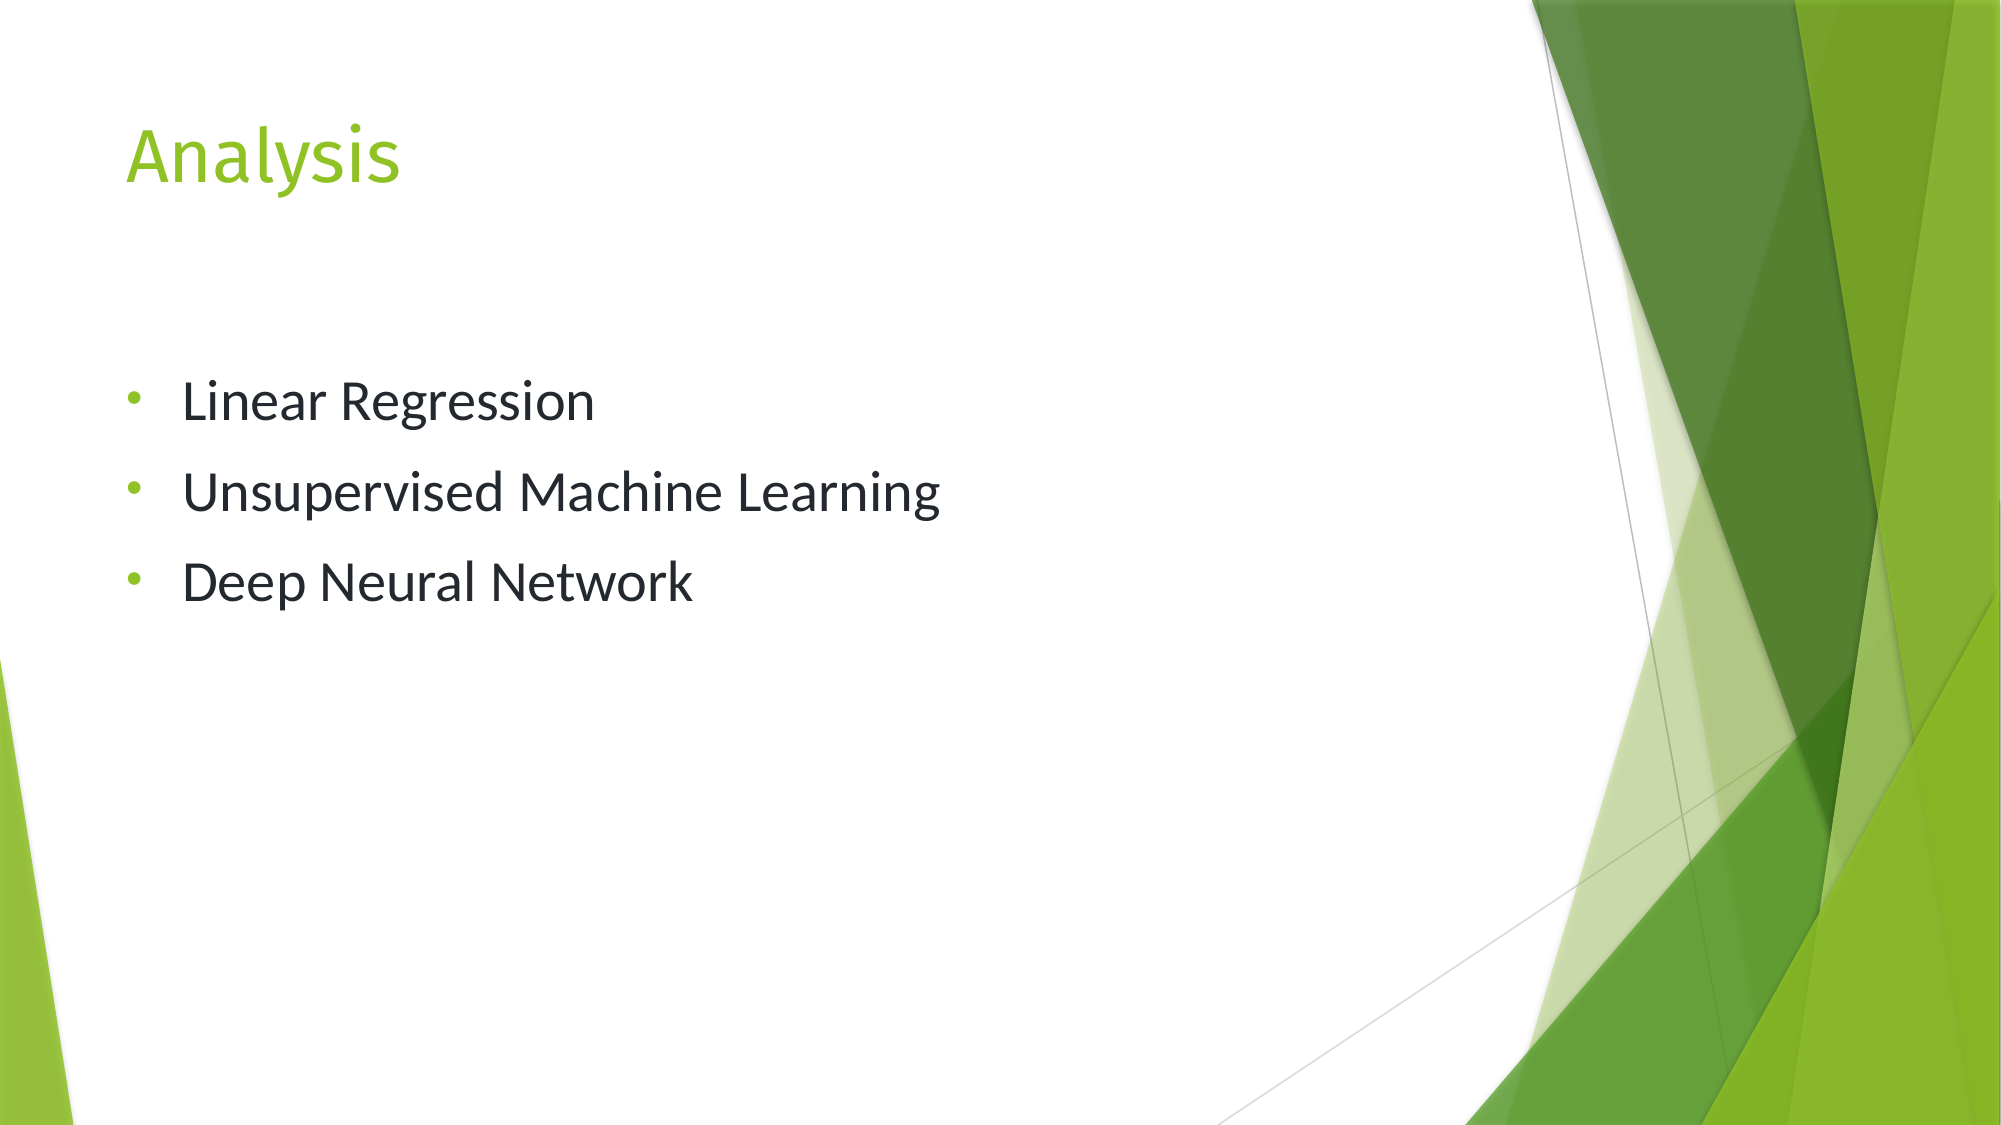

# Analysis
Linear Regression
Unsupervised Machine Learning
Deep Neural Network